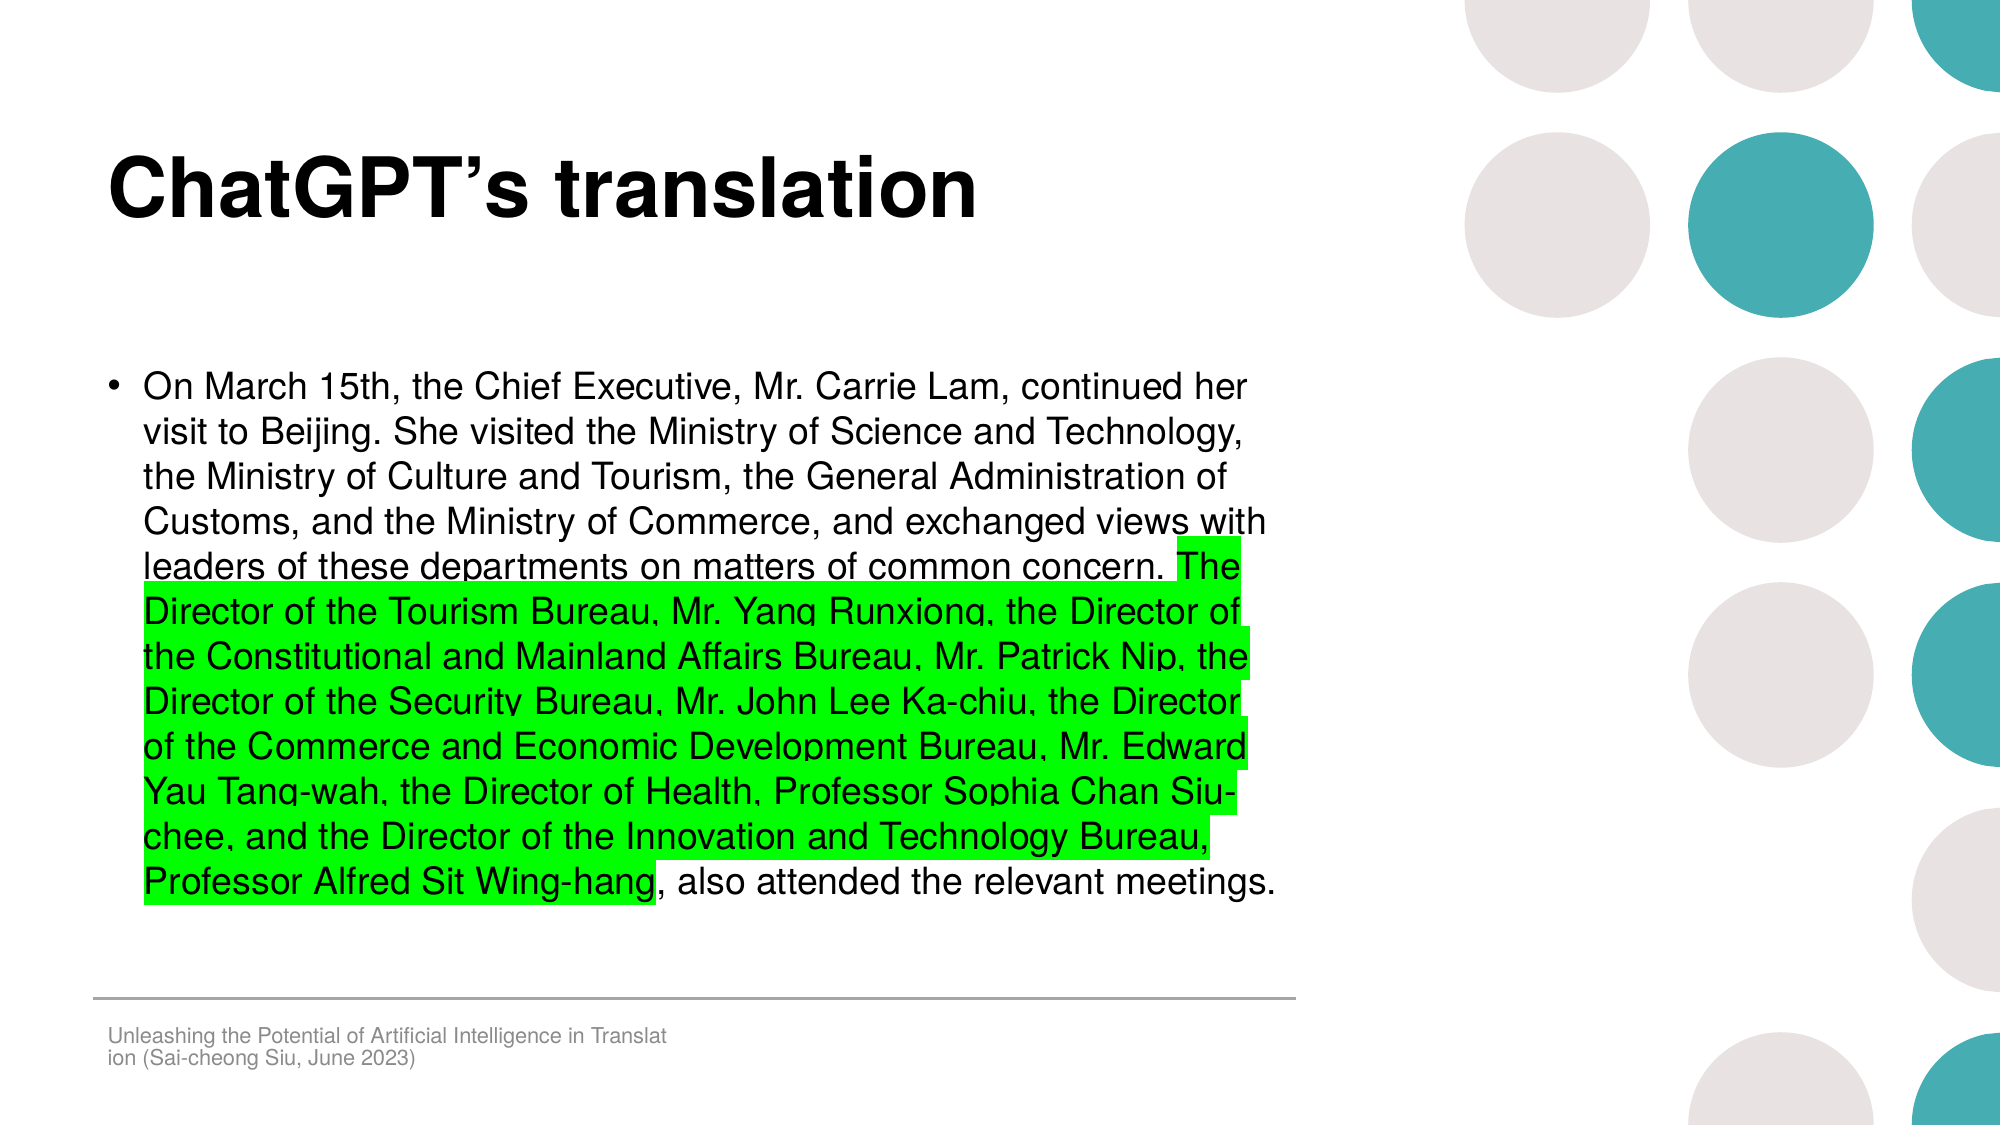

# ChatGPT’s translation
On March 15th, the Chief Executive, Mr. Carrie Lam, continued her visit to Beijing. She visited the Ministry of Science and Technology, the Ministry of Culture and Tourism, the General Administration of Customs, and the Ministry of Commerce, and exchanged views with leaders of these departments on matters of common concern. The Director of the Tourism Bureau, Mr. Yang Runxiong, the Director of the Constitutional and Mainland Affairs Bureau, Mr. Patrick Nip, the Director of the Security Bureau, Mr. John Lee Ka-chiu, the Director of the Commerce and Economic Development Bureau, Mr. Edward Yau Tang-wah, the Director of Health, Professor Sophia Chan Siu-chee, and the Director of the Innovation and Technology Bureau, Professor Alfred Sit Wing-hang, also attended the relevant meetings.
Unleashing the Potential of Artificial Intelligence in Translation (Sai-cheong Siu, June 2023)